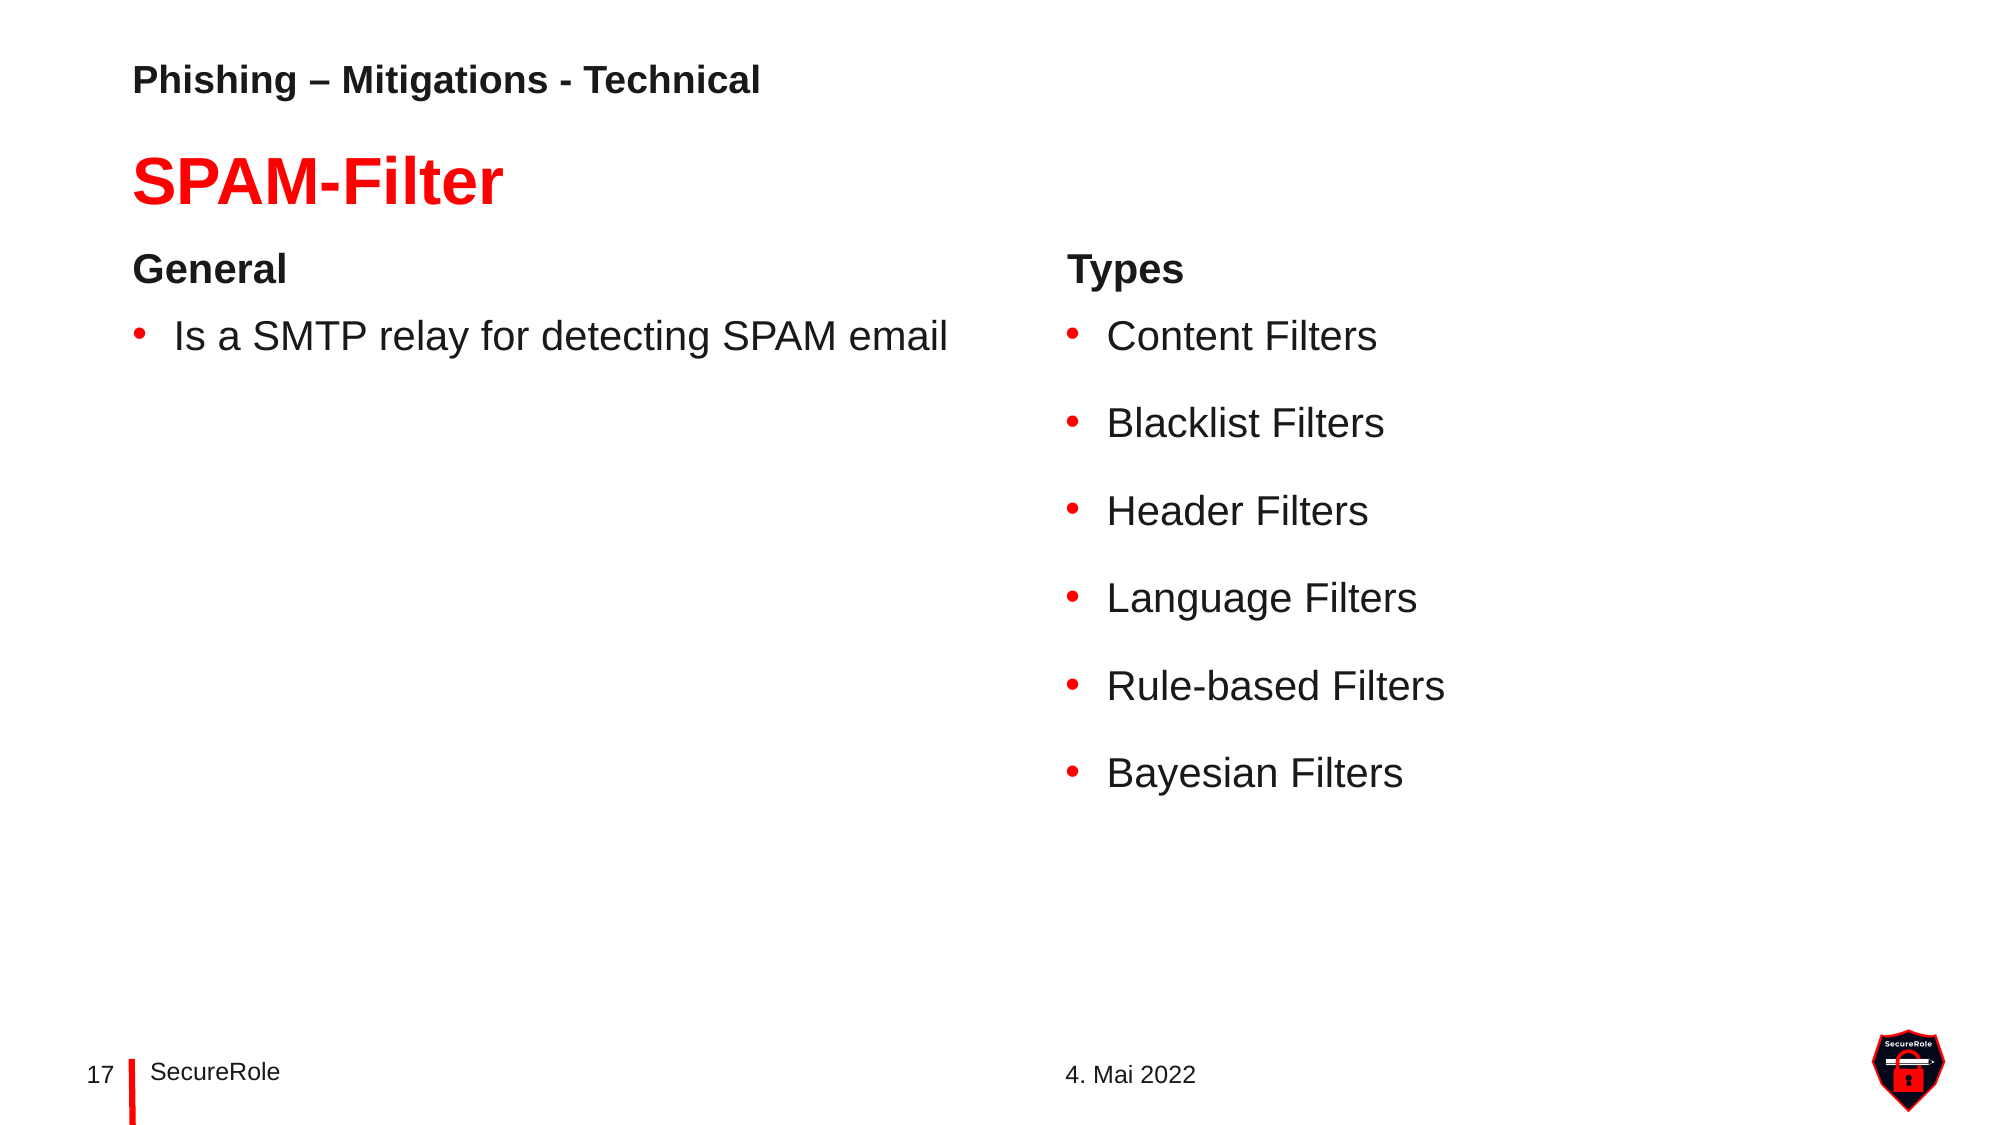

Phishing – Mitigations - Technical
# SPAM-Filter
General
Types
Is a SMTP relay for detecting SPAM email

Content Filters
Blacklist Filters
Header Filters
Language Filters
Rule-based Filters
Bayesian Filters
SecureRole

17
4. Mai 2022